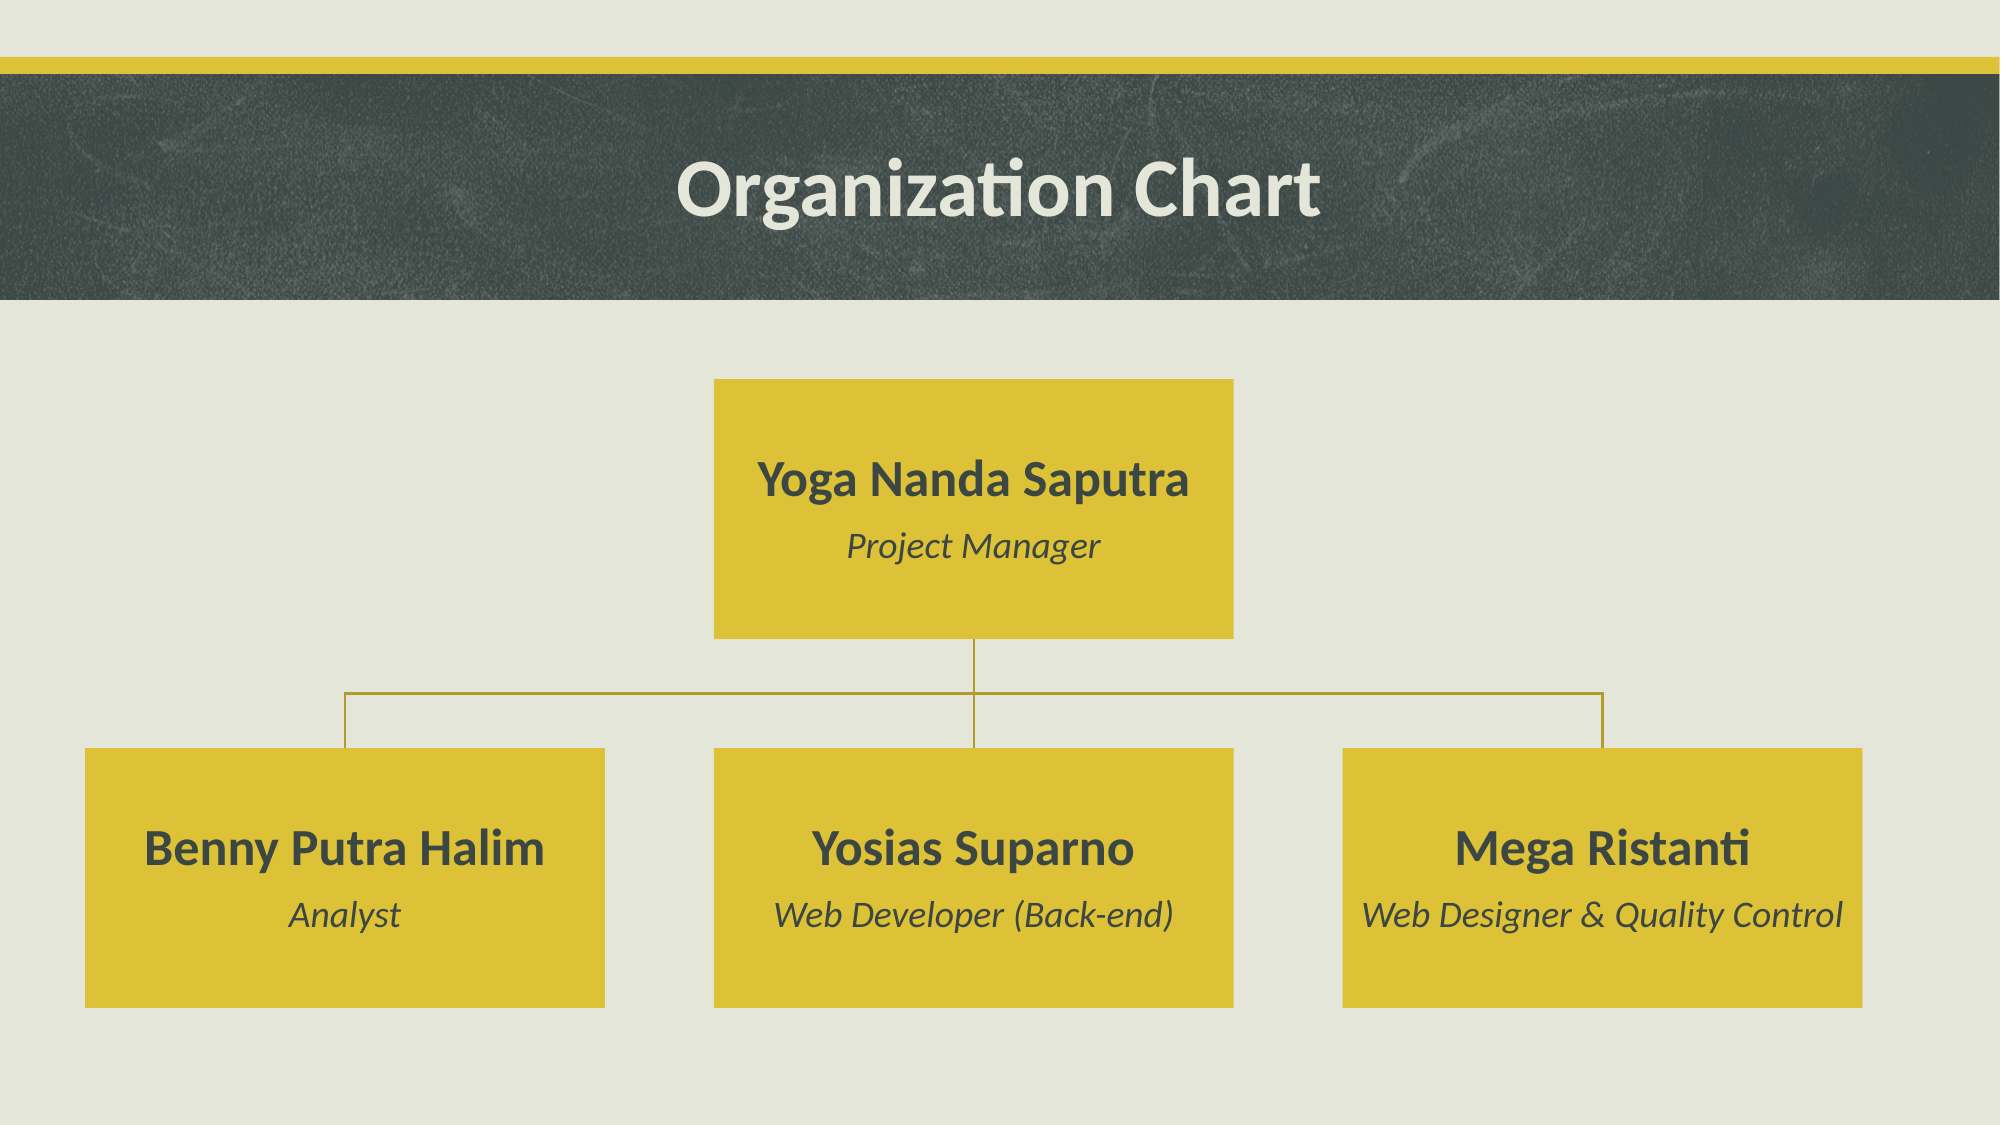

# Organization Chart
Yoga Nanda Saputra
Project Manager
Benny Putra Halim
Analyst
Yosias Suparno
Web Developer (Back-end)
Mega Ristanti
Web Designer & Quality Control